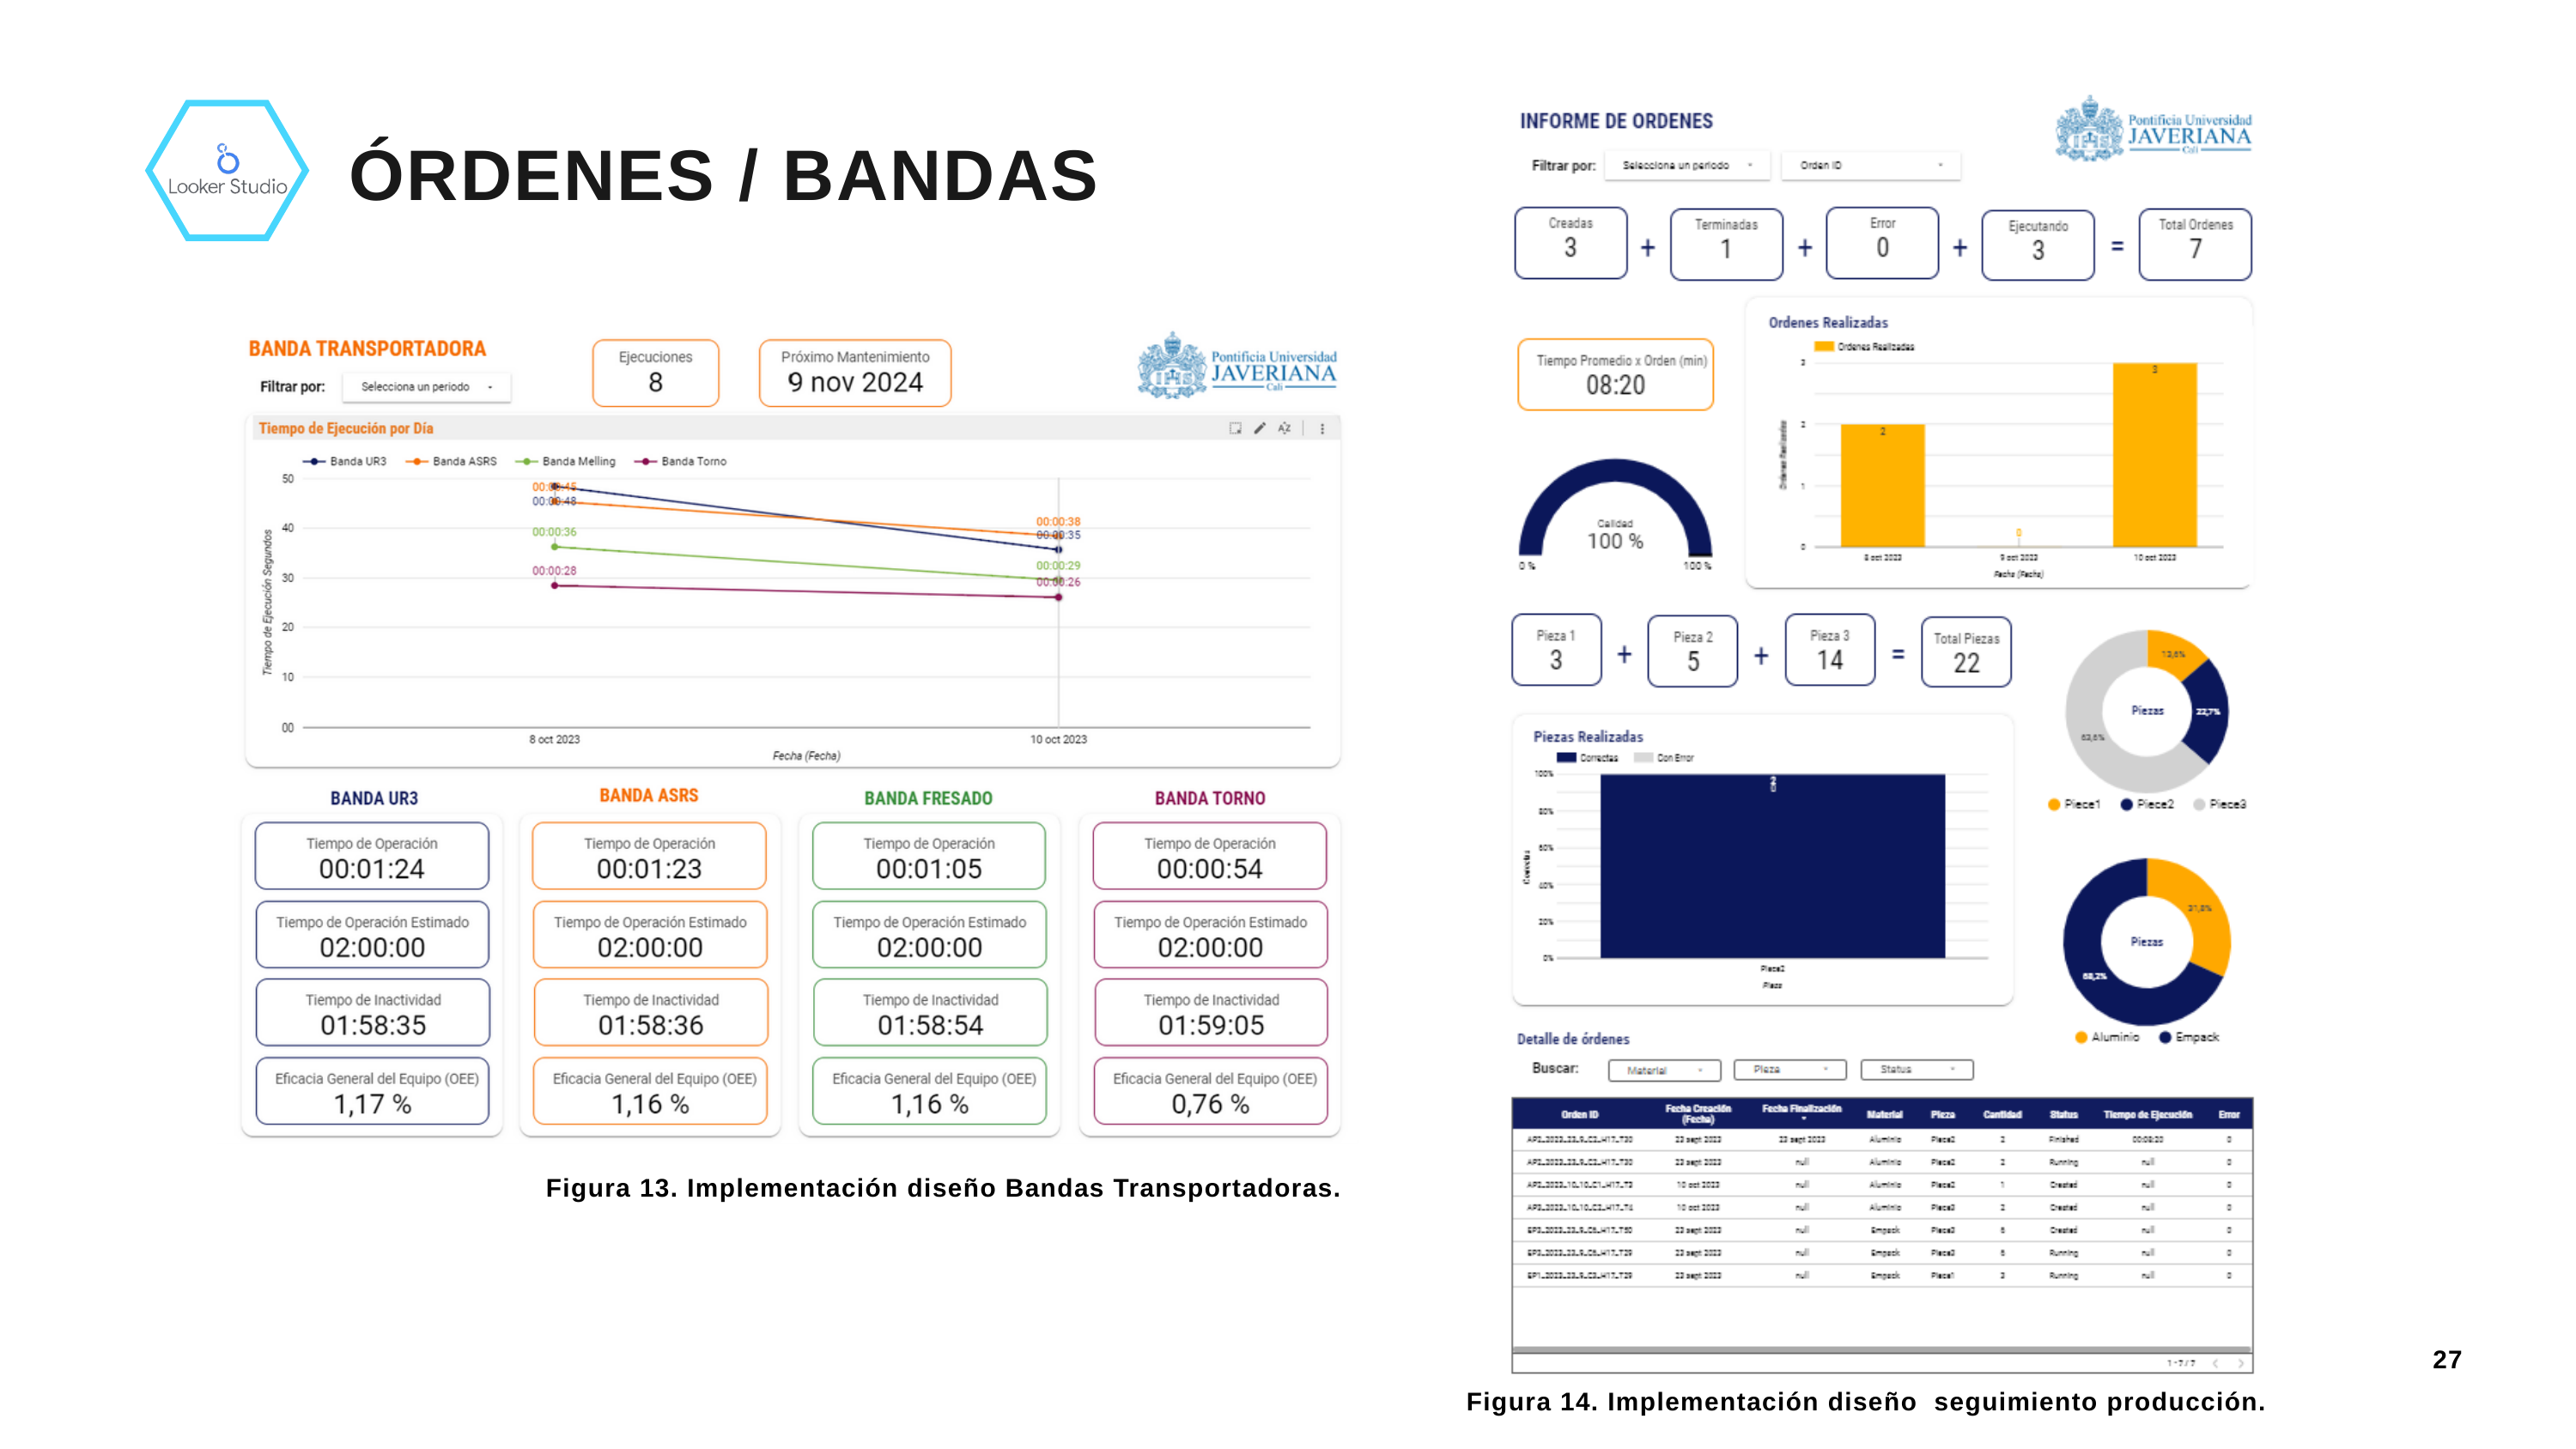

ÓRDENES / BANDAS

Figura 13. Implementación diseño Bandas Transportadoras.
27
Figura 14. Implementación diseño  seguimiento producción.